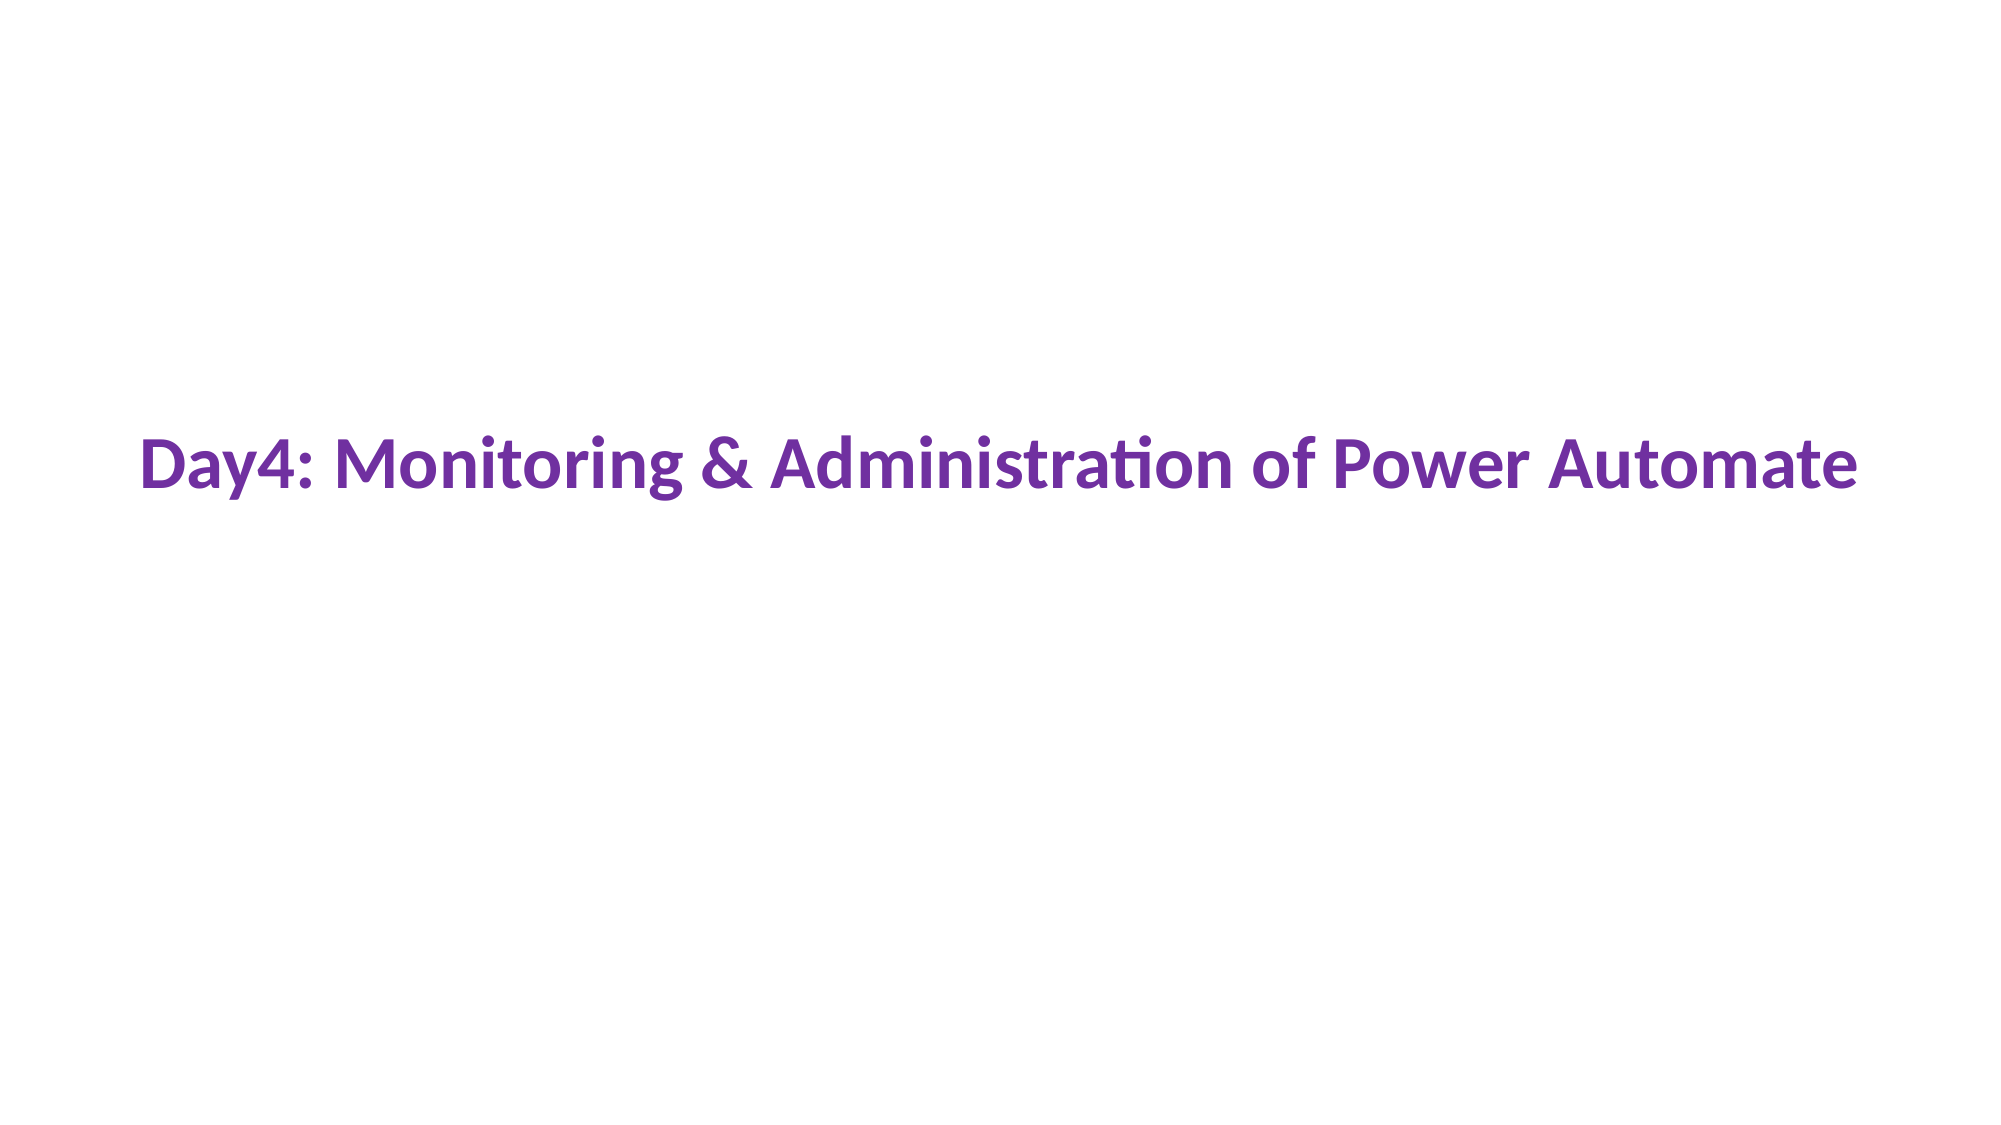

Day4: Monitoring & Administration of Power Automate